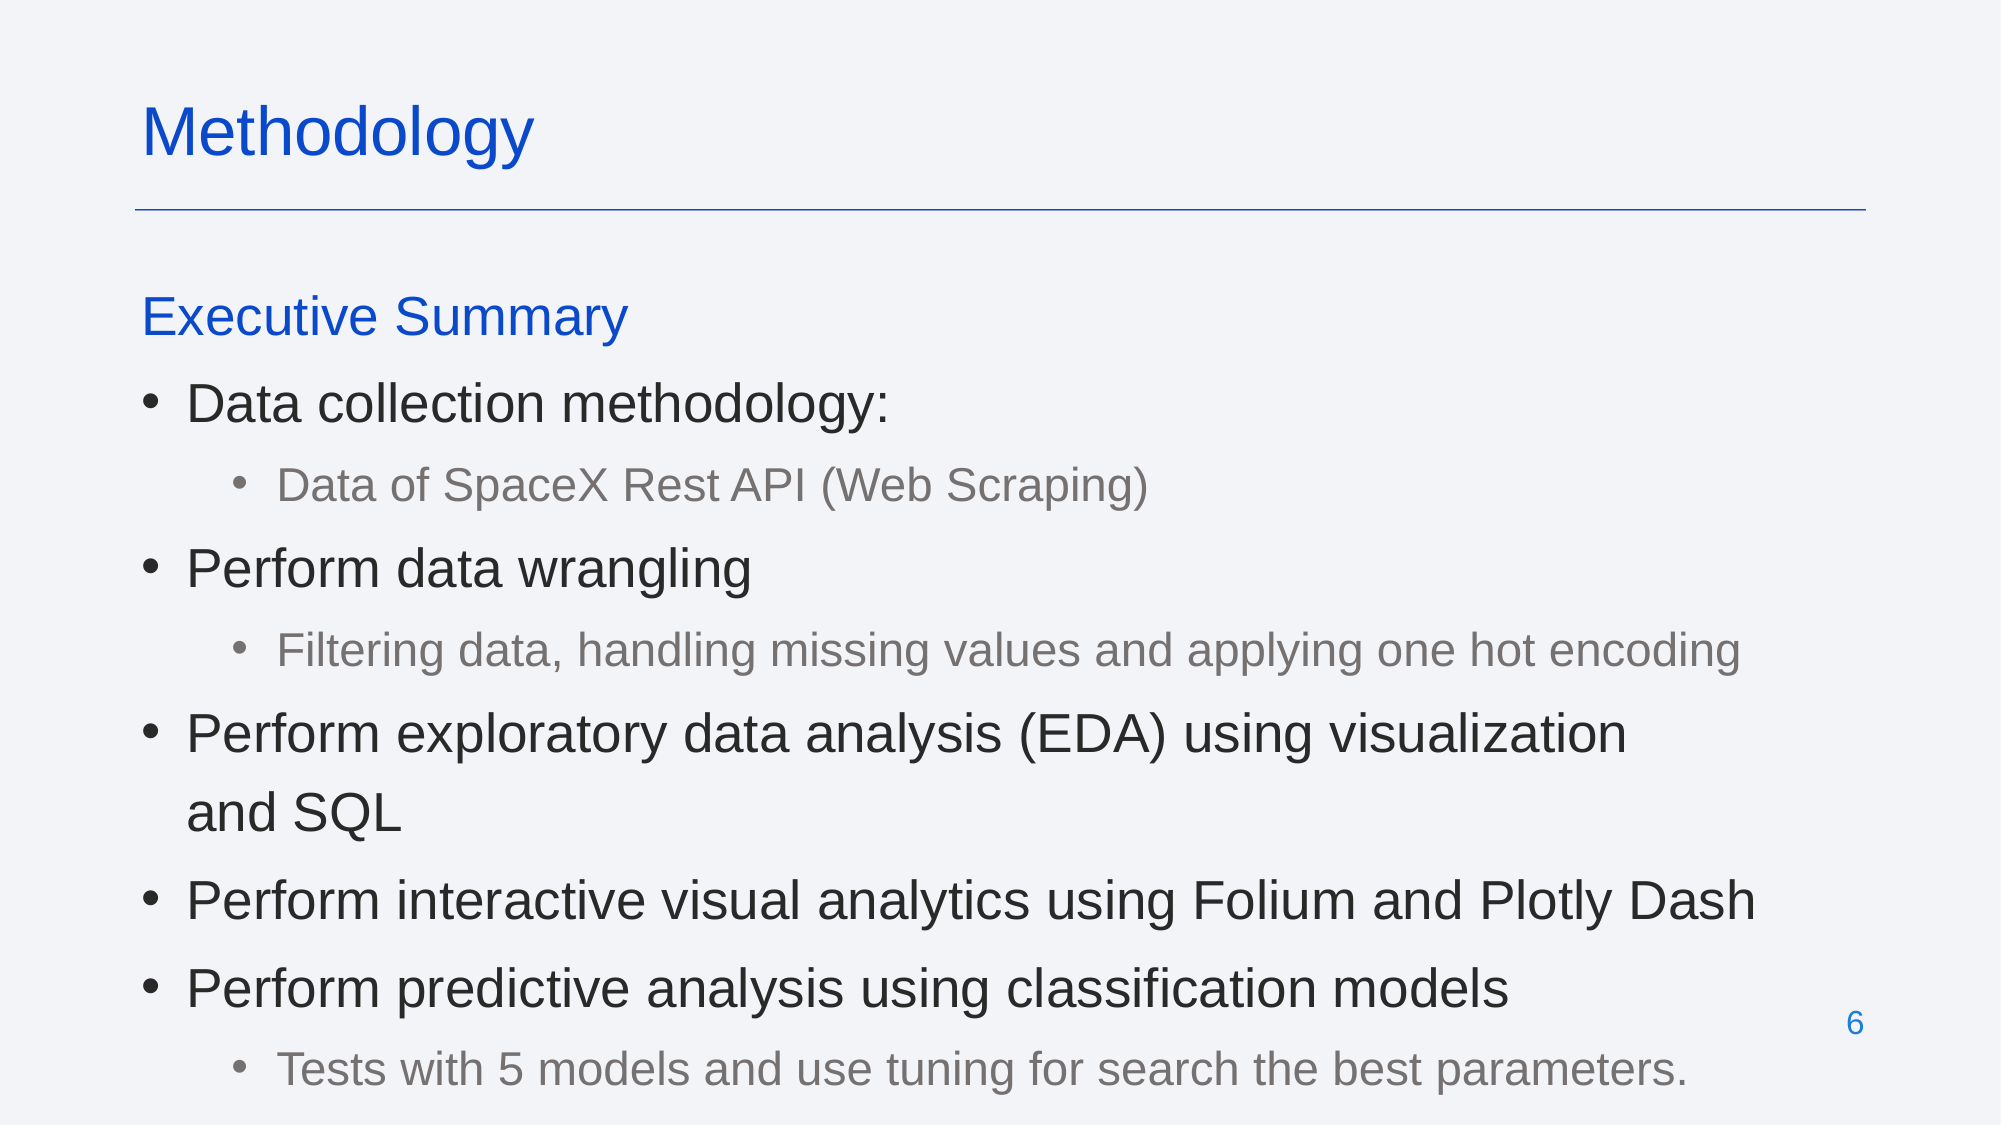

Methodology
Executive Summary
Data collection methodology:
Data of SpaceX Rest API (Web Scraping)
Perform data wrangling
Filtering data, handling missing values and applying one hot encoding
Perform exploratory data analysis (EDA) using visualization and SQL
Perform interactive visual analytics using Folium and Plotly Dash
Perform predictive analysis using classification models
Tests with 5 models and use tuning for search the best parameters.

6